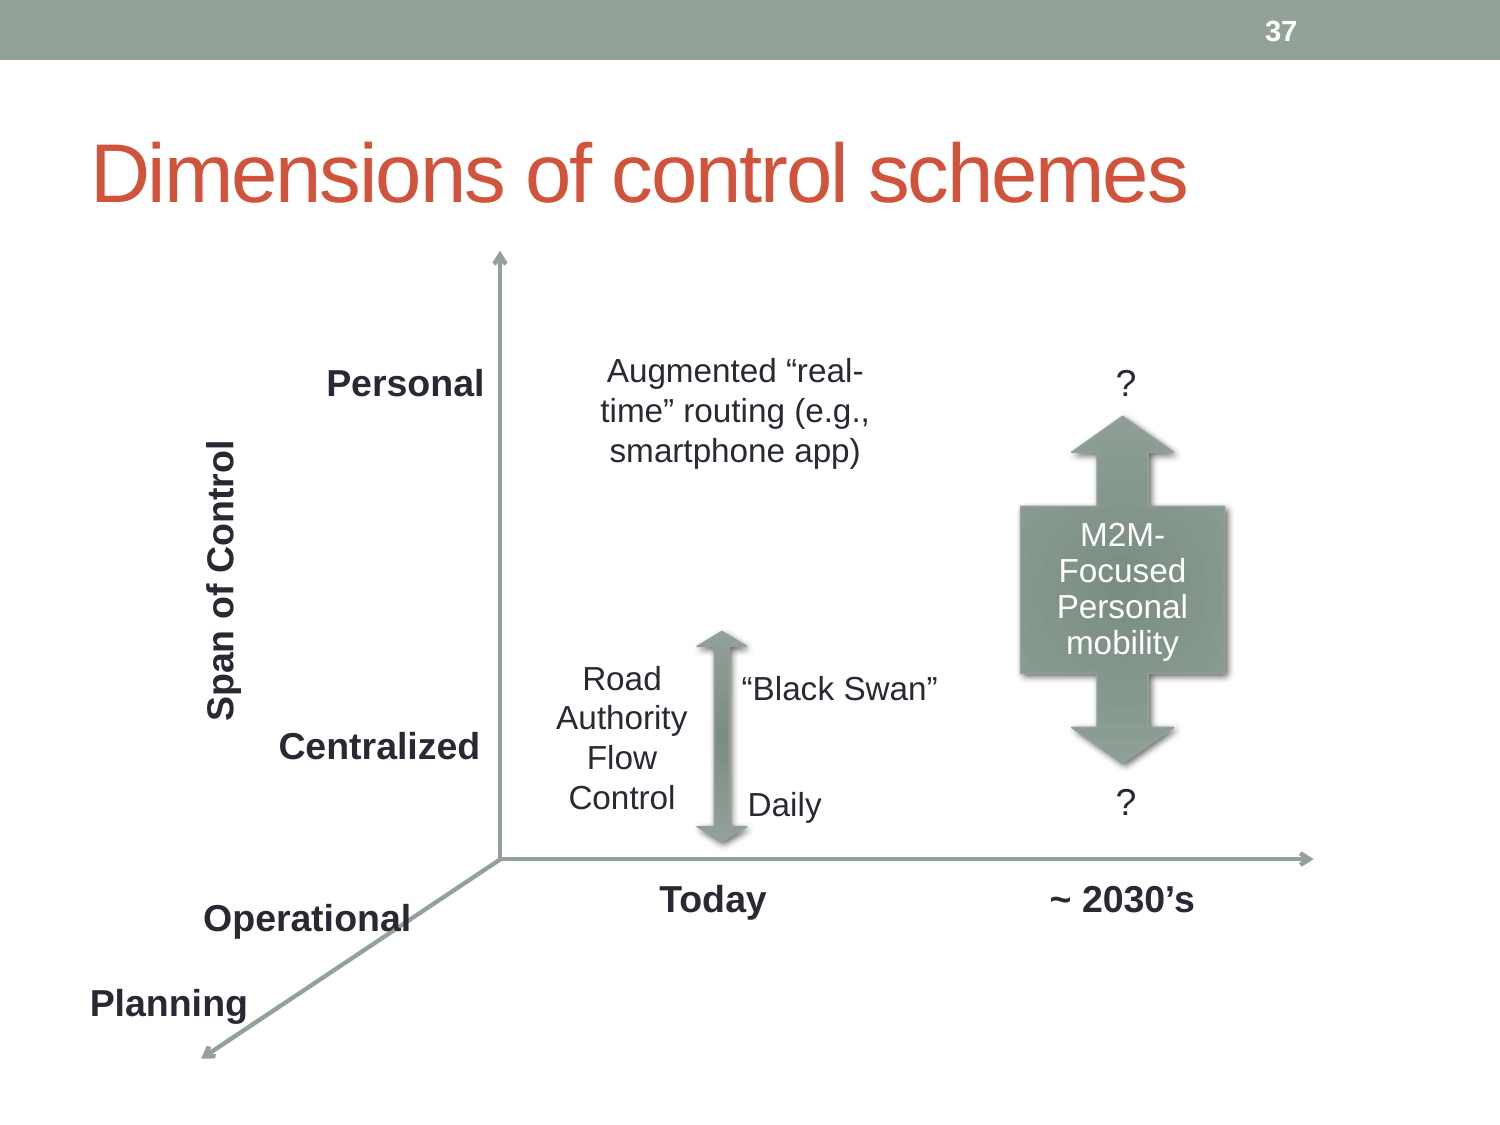

37
# Dimensions of control schemes
Augmented “real-time” routing (e.g., smartphone app)
Personal
?
M2M- Focused Personal mobility
Span of Control

Road Authority Flow Control
“Black Swan”
Centralized
?
Daily
Today
~ 2030’s
Operational
Planning